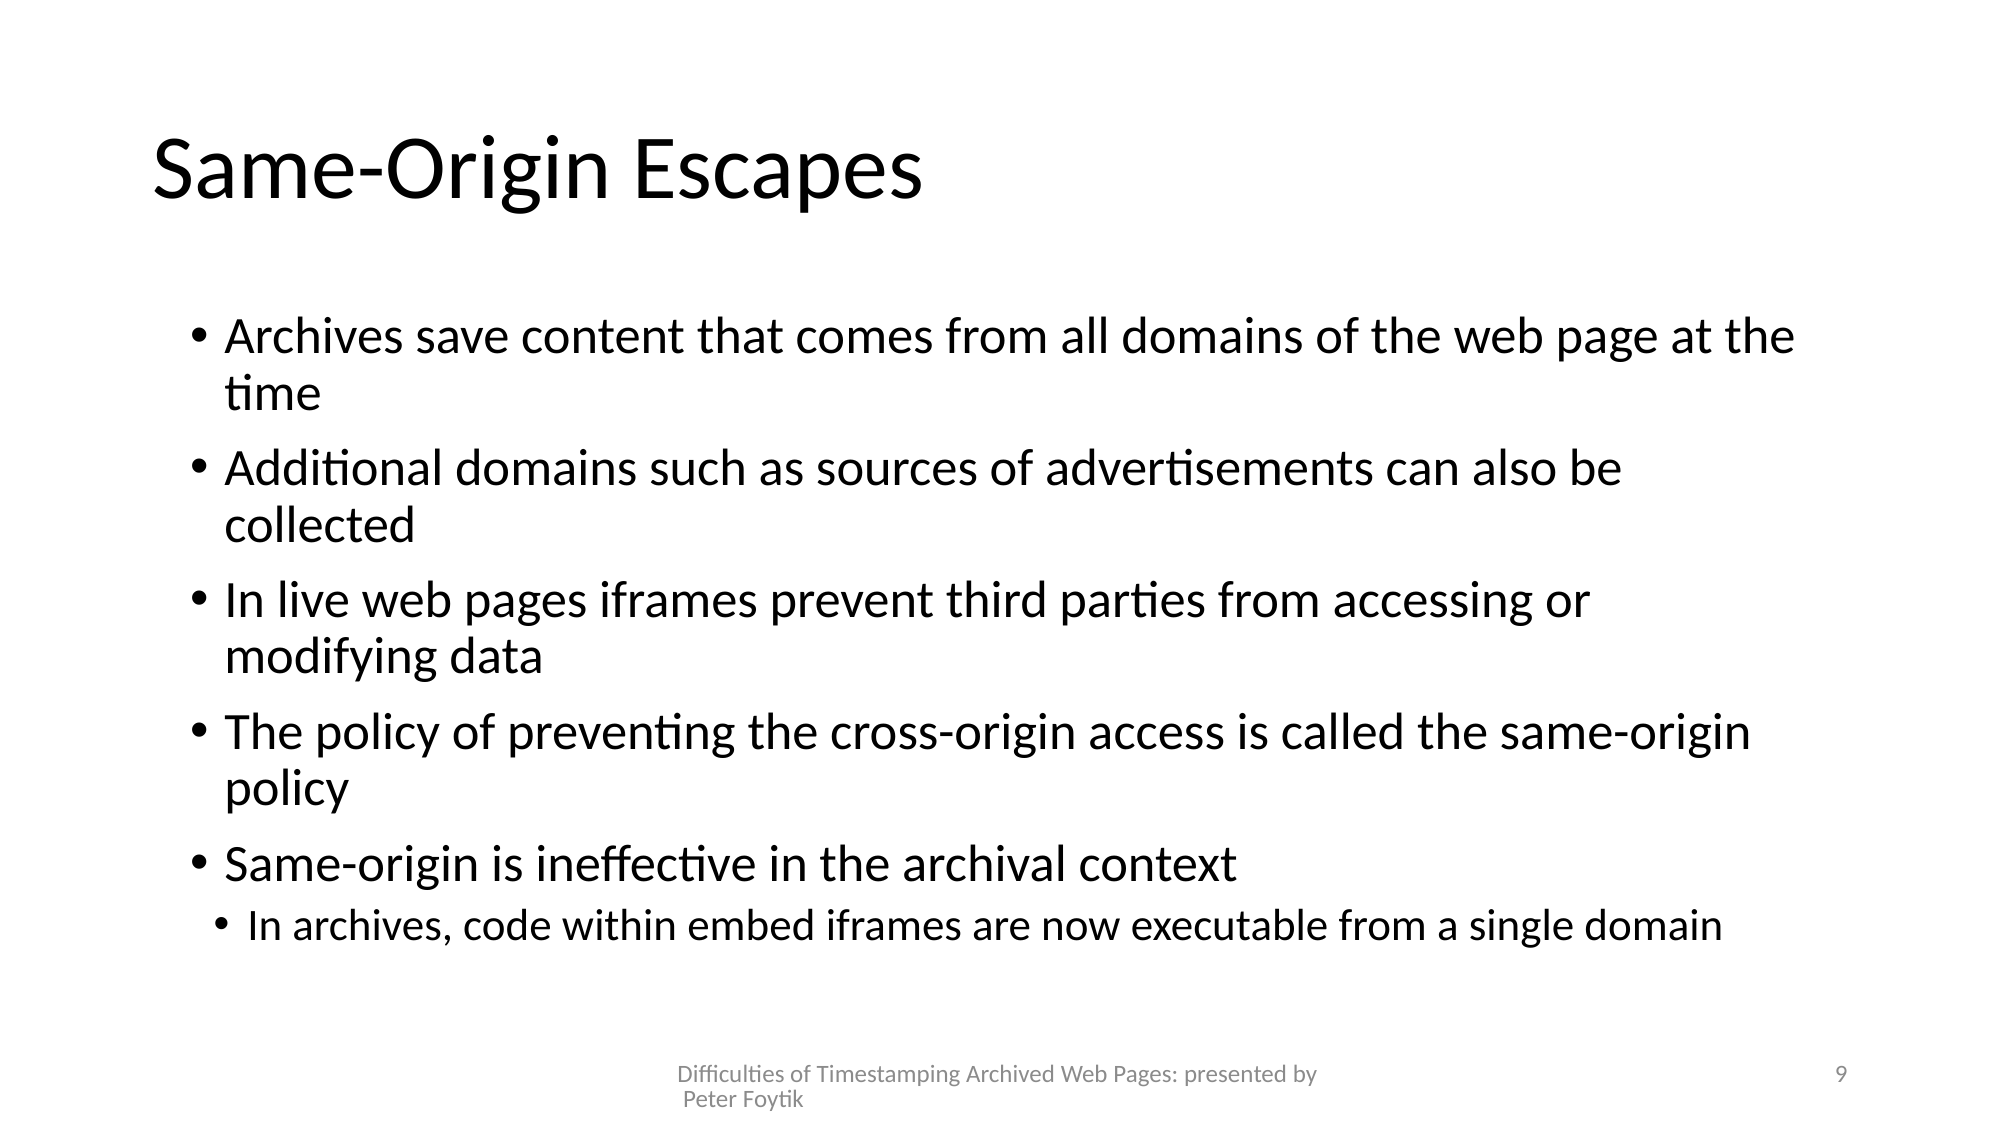

# Same-Origin Escapes
Archives save content that comes from all domains of the web page at the time
Additional domains such as sources of advertisements can also be collected
In live web pages iframes prevent third parties from accessing or modifying data
The policy of preventing the cross-origin access is called the same-origin policy
Same-origin is ineffective in the archival context
In archives, code within embed iframes are now executable from a single domain
Difficulties of Timestamping Archived Web Pages: presented by Peter Foytik
9